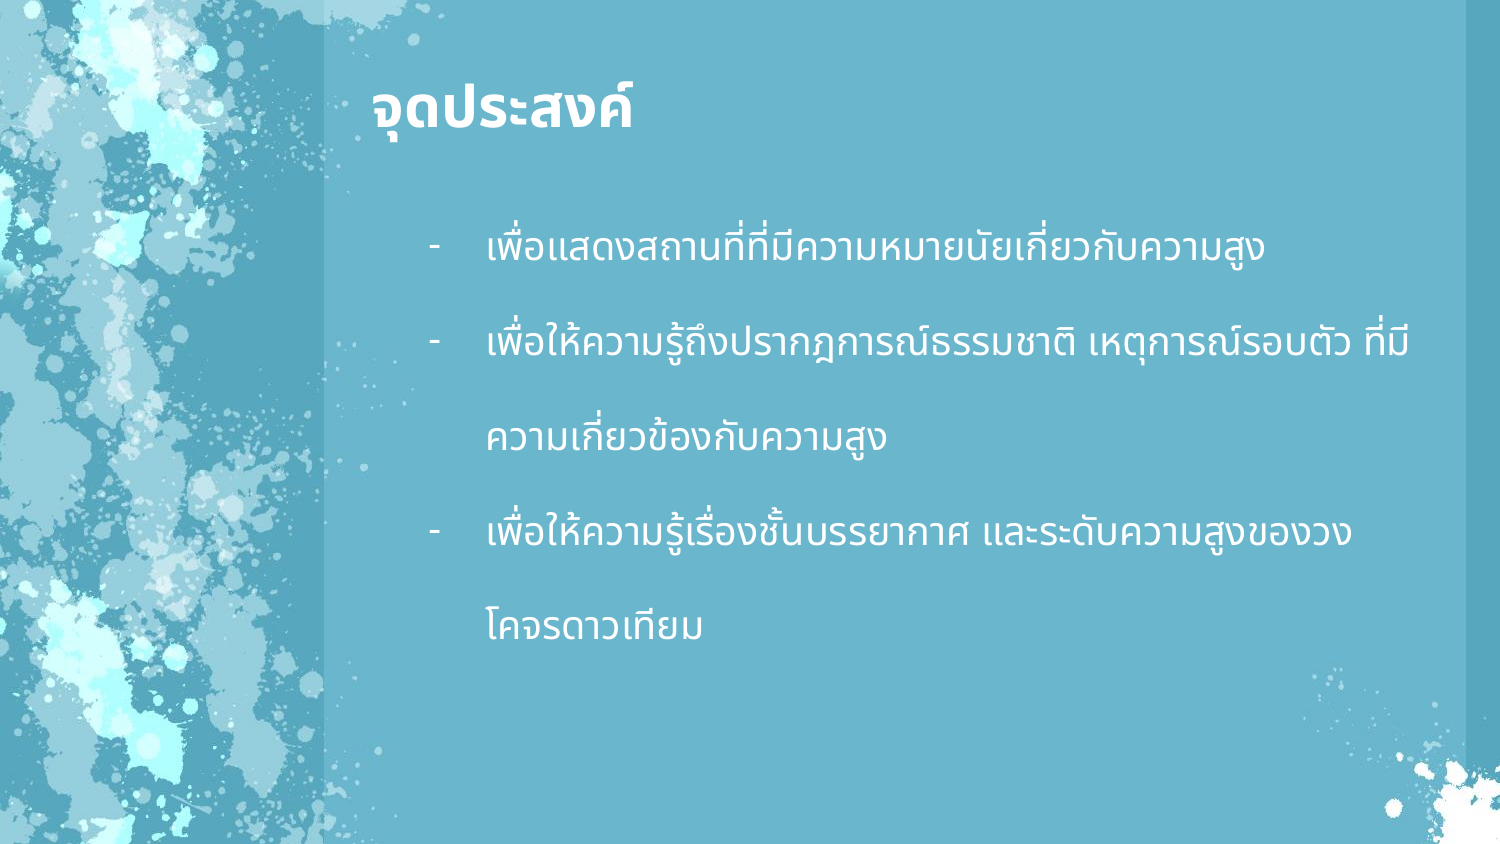

จุดประสงค์
เพื่อแสดงสถานที่ที่มีความหมายนัยเกี่ยวกับความสูง
เพื่อให้ความรู้ถึงปรากฎการณ์ธรรมชาติ เหตุการณ์รอบตัว ที่มีความเกี่ยวข้องกับความสูง
เพื่อให้ความรู้เรื่องชั้นบรรยากาศ และระดับความสูงของวงโคจรดาวเทียม